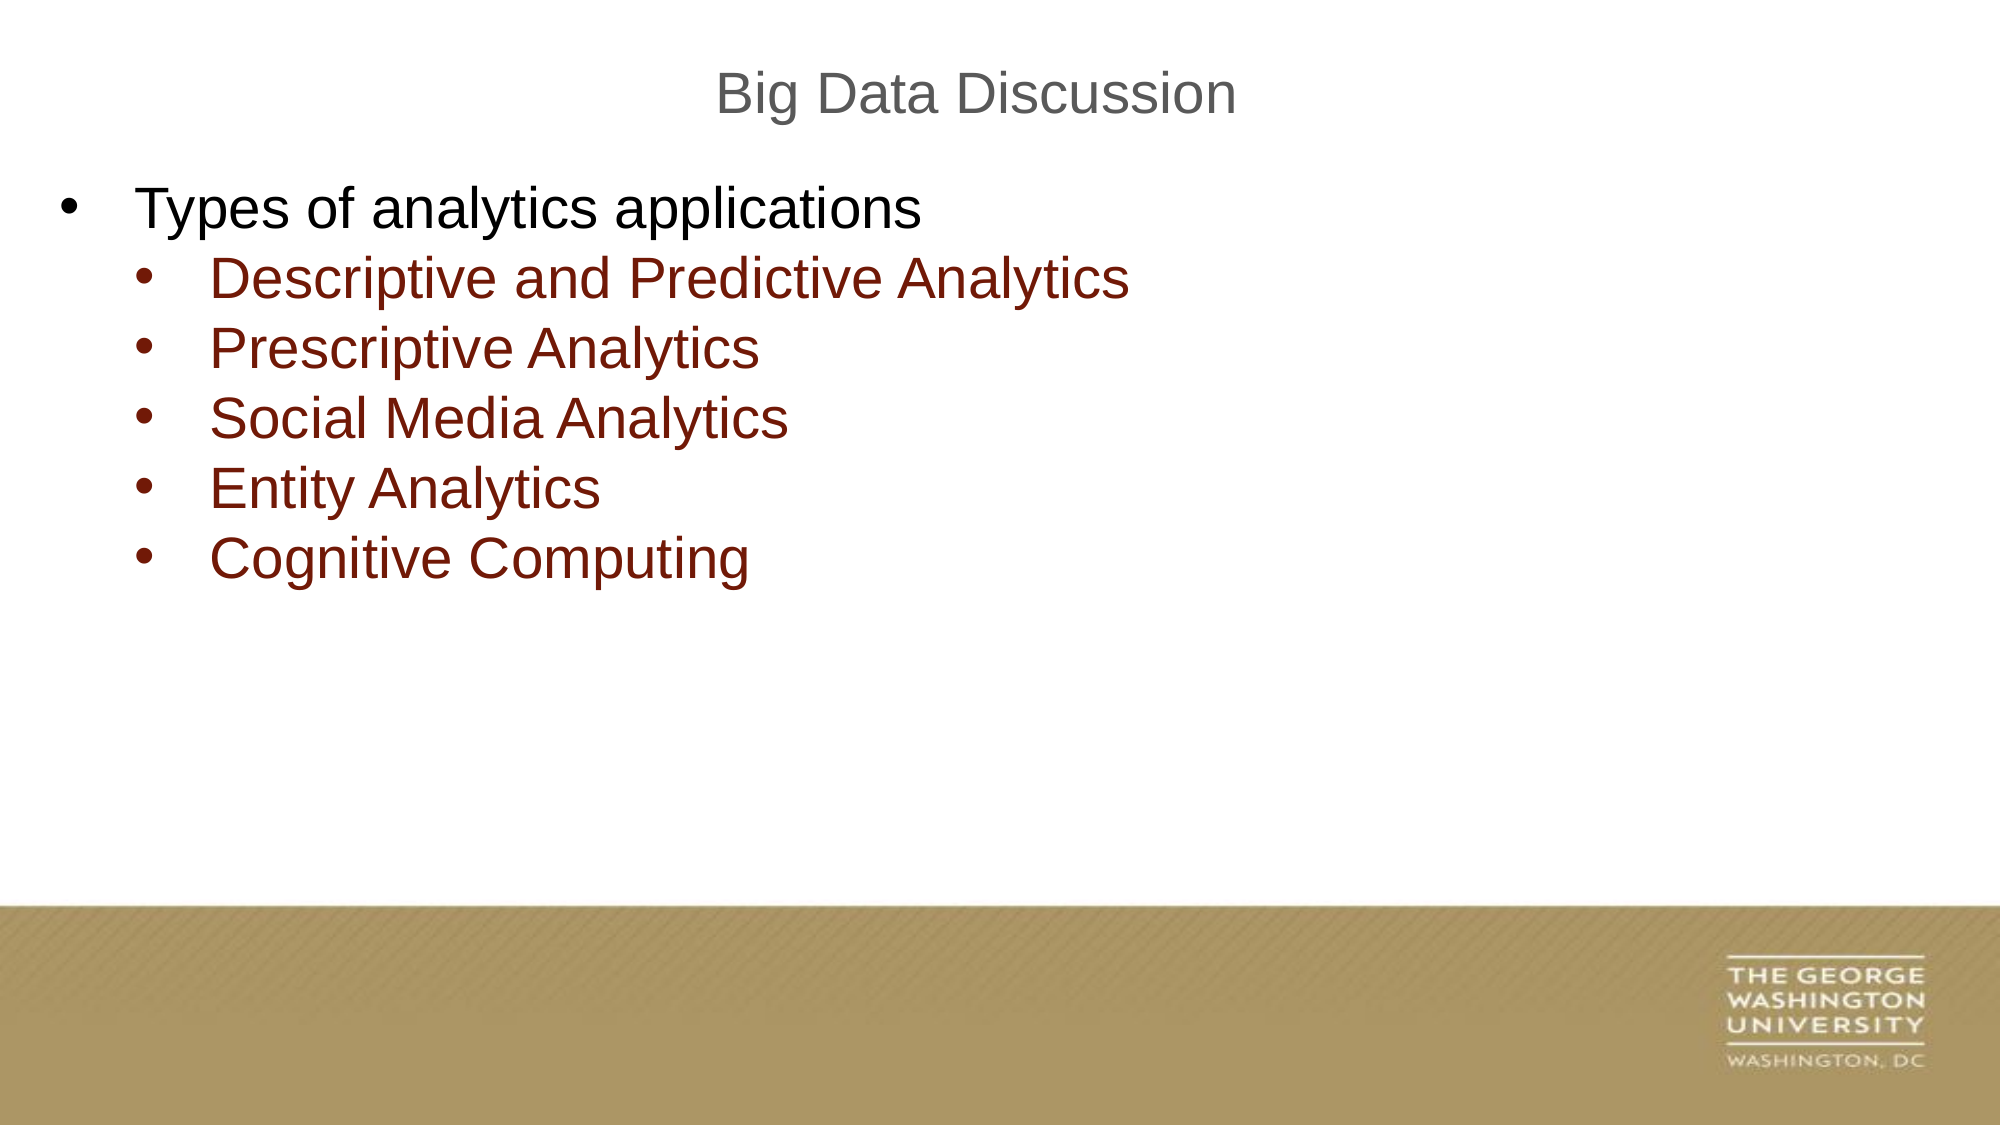

Big Data Discussion

Types of analytics applications
Descriptive and Predictive Analytics
Prescriptive Analytics
Social Media Analytics
Entity Analytics
Cognitive Computing